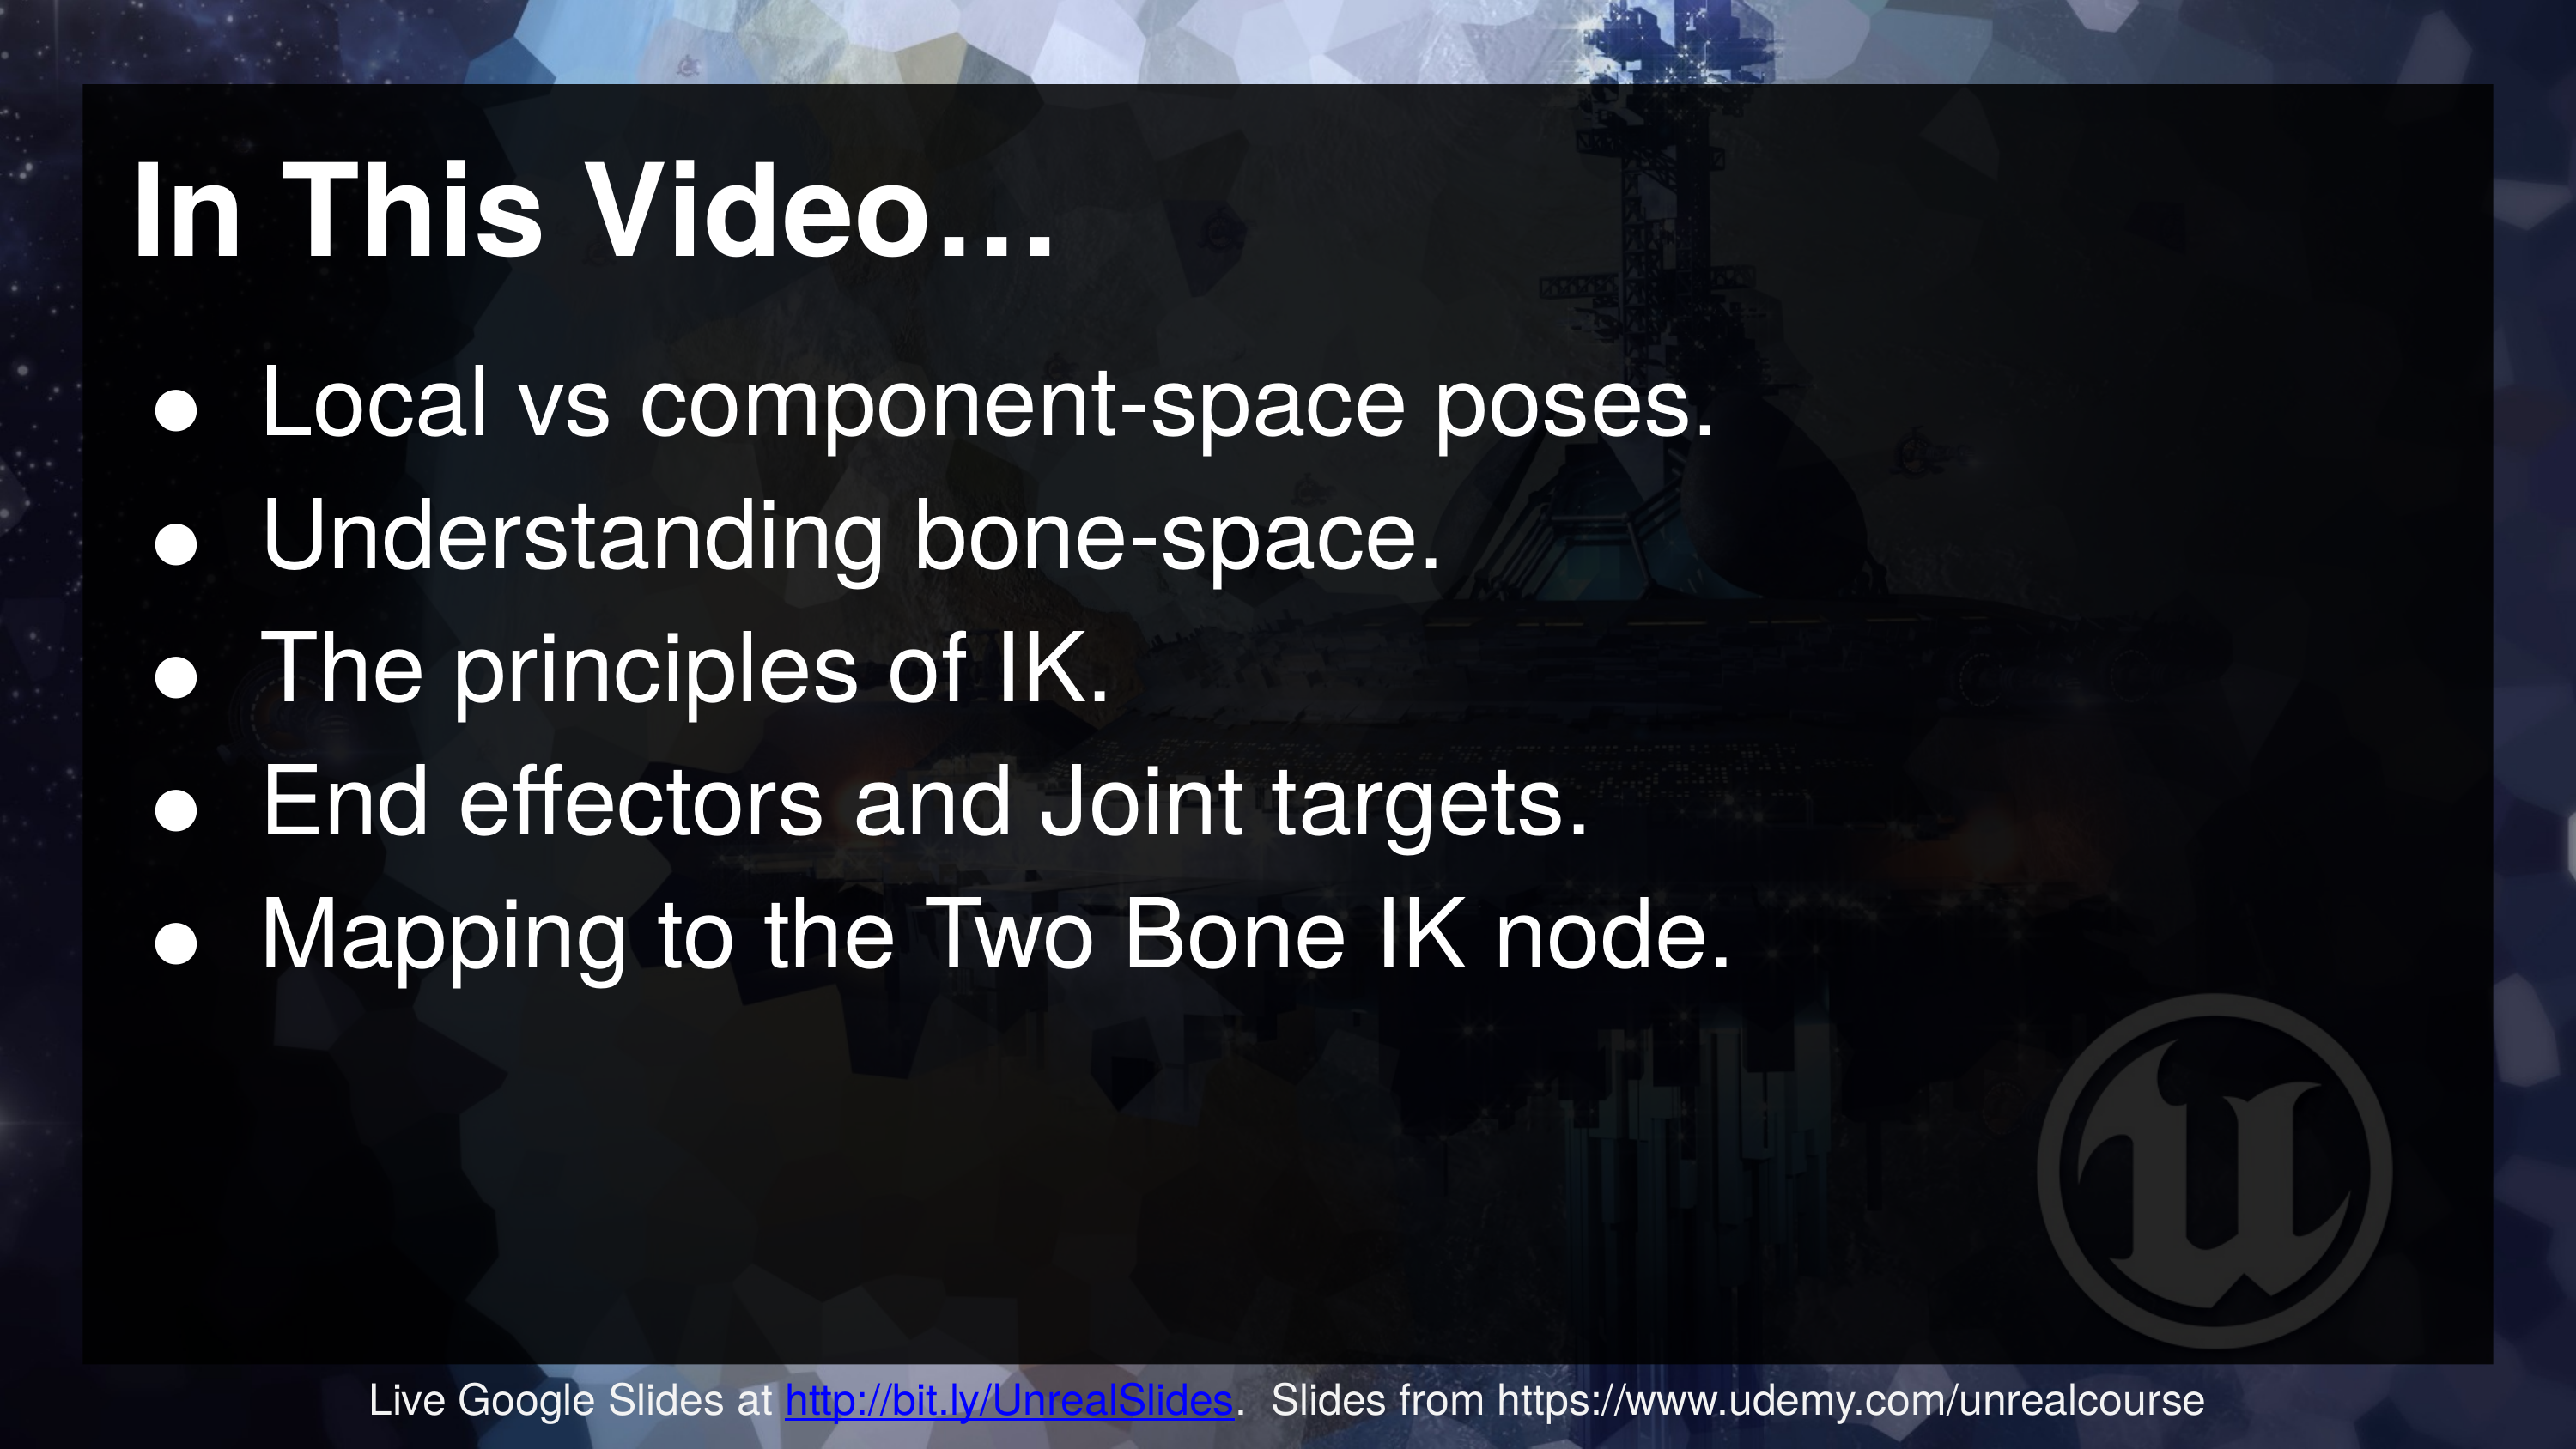

# In This Video…
Local vs component-space poses.
Understanding bone-space.
The principles of IK.
End effectors and Joint targets.
Mapping to the Two Bone IK node.